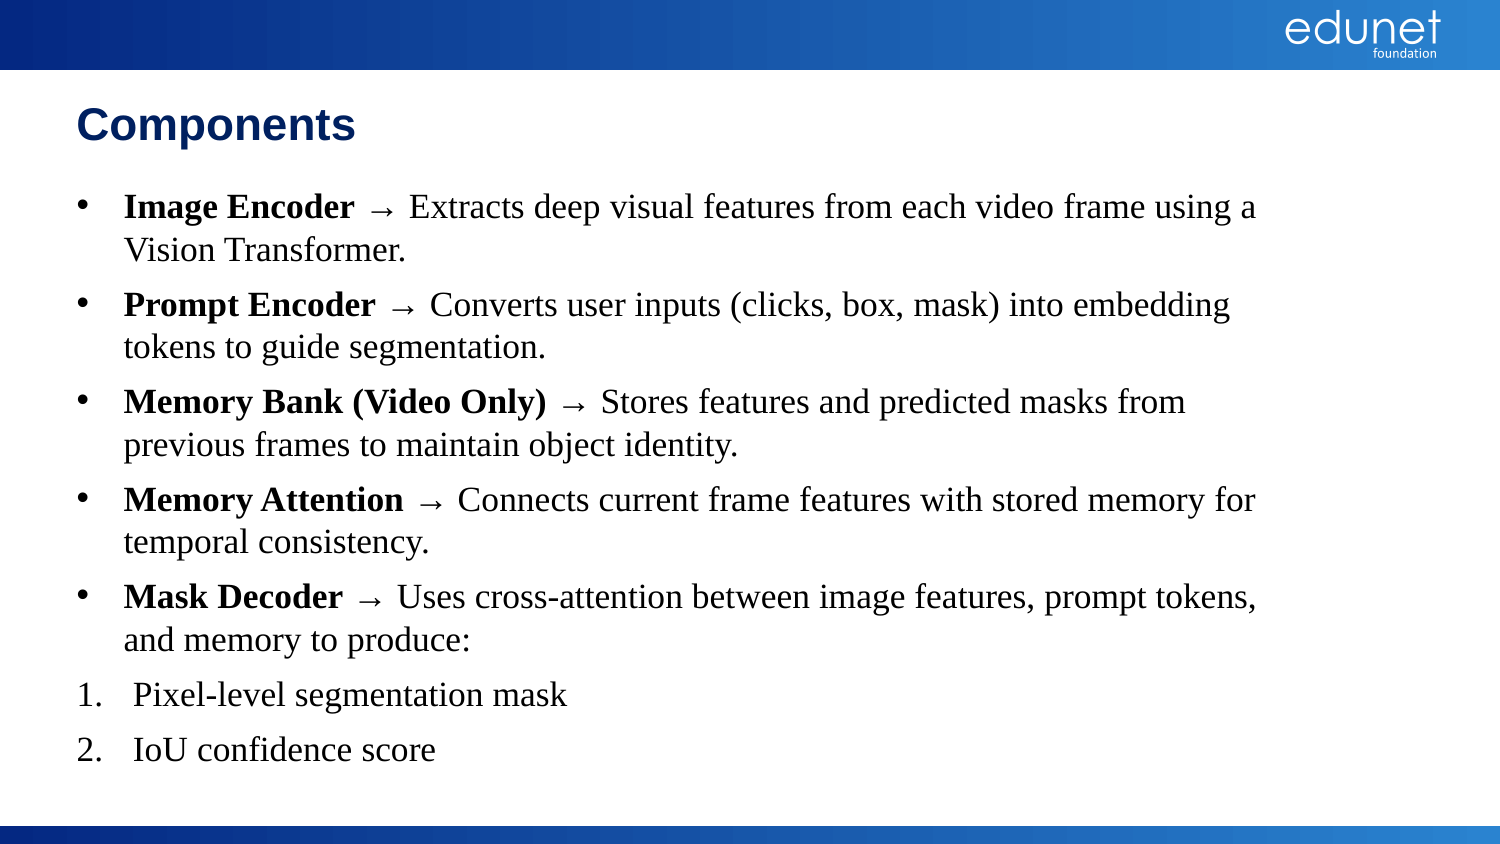

Components
Image Encoder → Extracts deep visual features from each video frame using a Vision Transformer.
Prompt Encoder → Converts user inputs (clicks, box, mask) into embedding tokens to guide segmentation.
Memory Bank (Video Only) → Stores features and predicted masks from previous frames to maintain object identity.
Memory Attention → Connects current frame features with stored memory for temporal consistency.
Mask Decoder → Uses cross-attention between image features, prompt tokens, and memory to produce:
Pixel-level segmentation mask
IoU confidence score